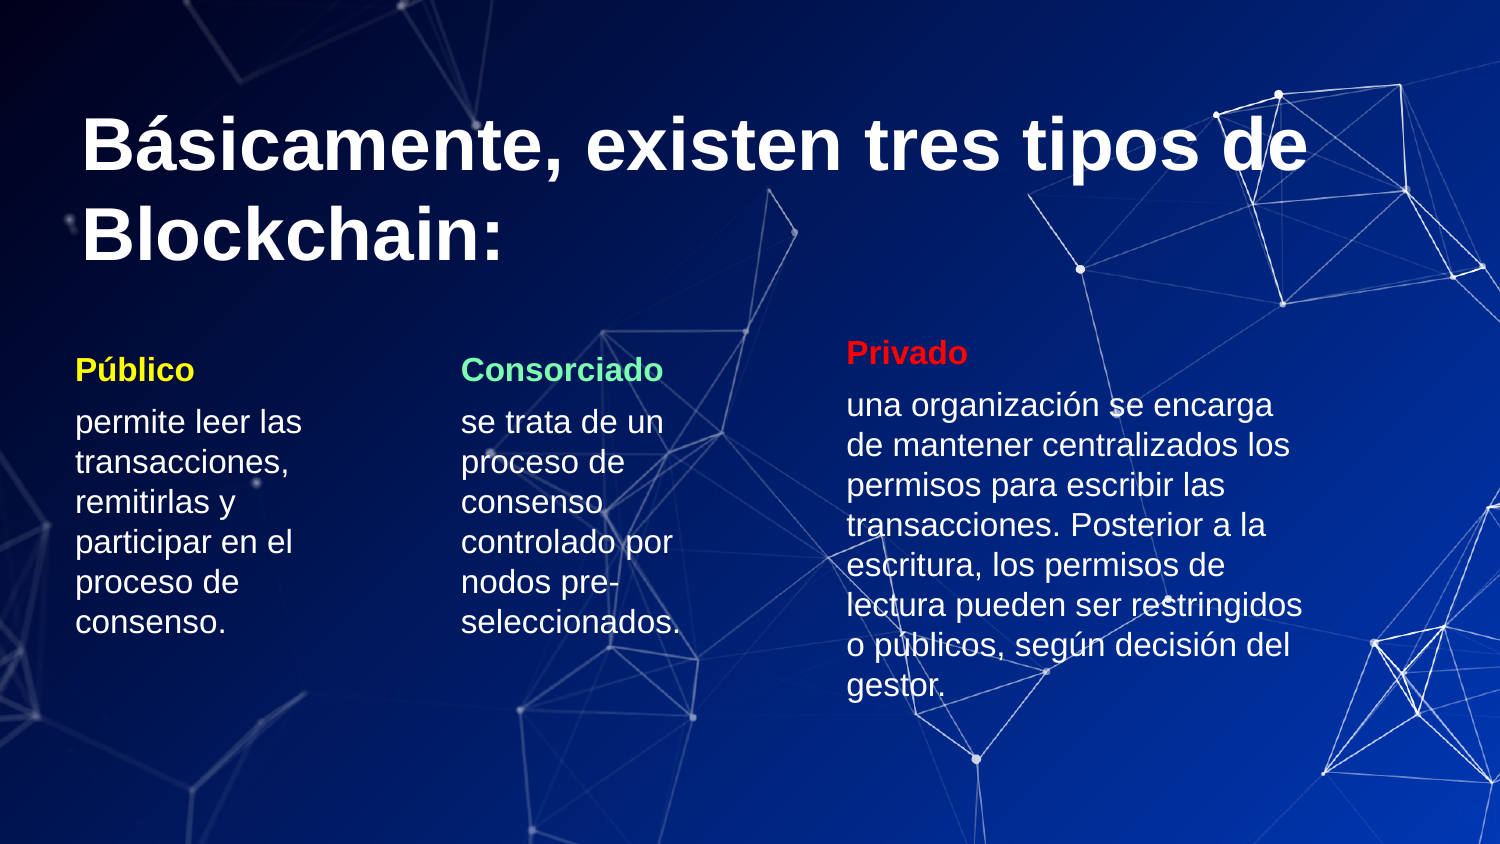

# Básicamente, existen tres tipos de Blockchain:
Privado
una organización se encarga de mantener centralizados los permisos para escribir las transacciones. Posterior a la escritura, los permisos de lectura pueden ser restringidos o públicos, según decisión del gestor.

Consorciado
se trata de un proceso de consenso controlado por nodos pre-seleccionados.

Público
permite leer las transacciones, remitirlas y participar en el proceso de consenso.

11